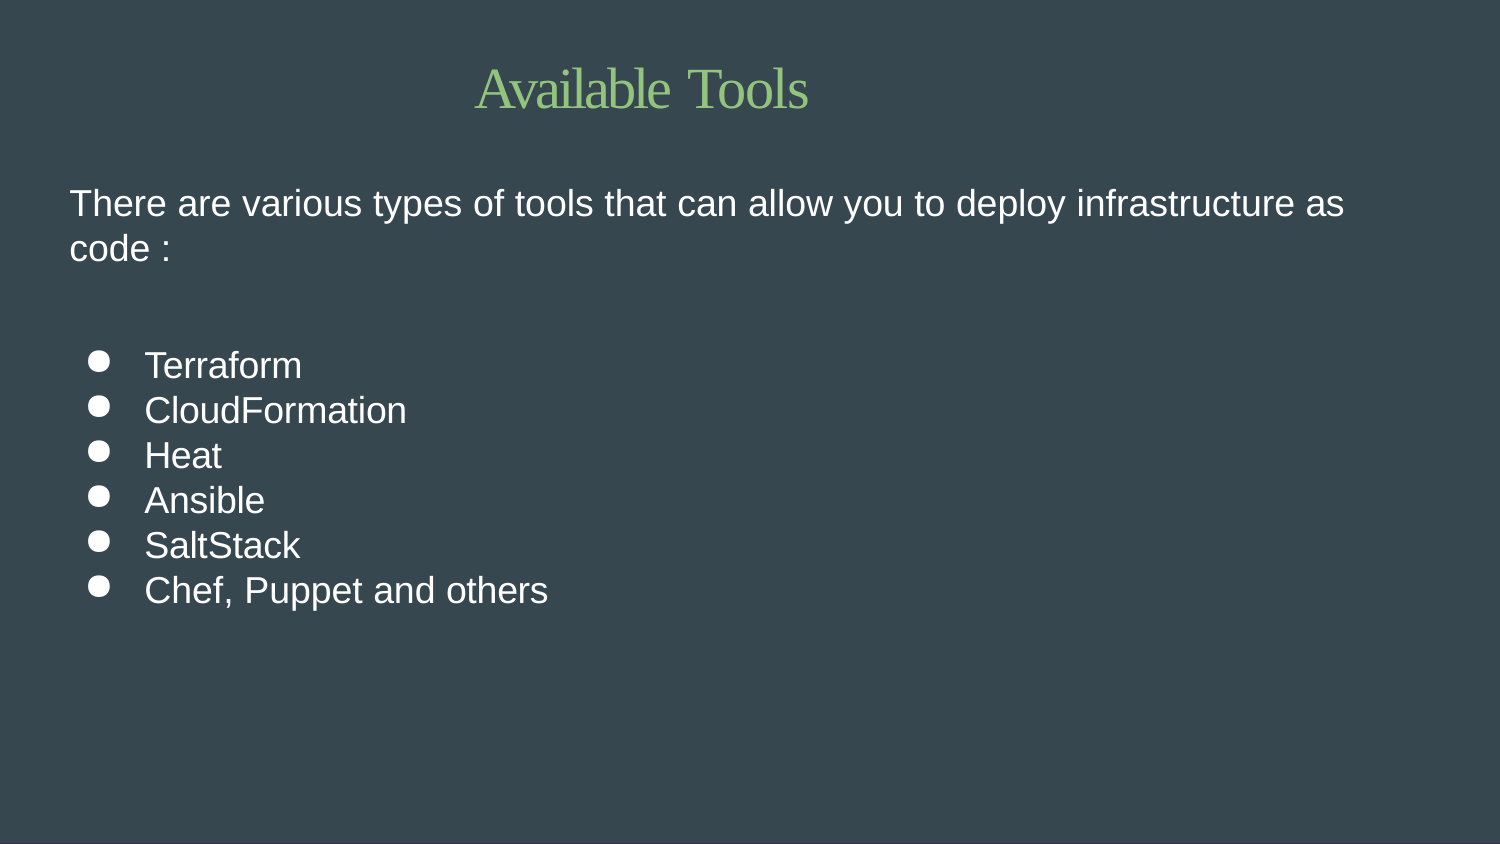

# Available Tools
There are various types of tools that can allow you to deploy infrastructure as code :

Terraform
CloudFormation
Heat
Ansible
SaltStack
Chef, Puppet and others